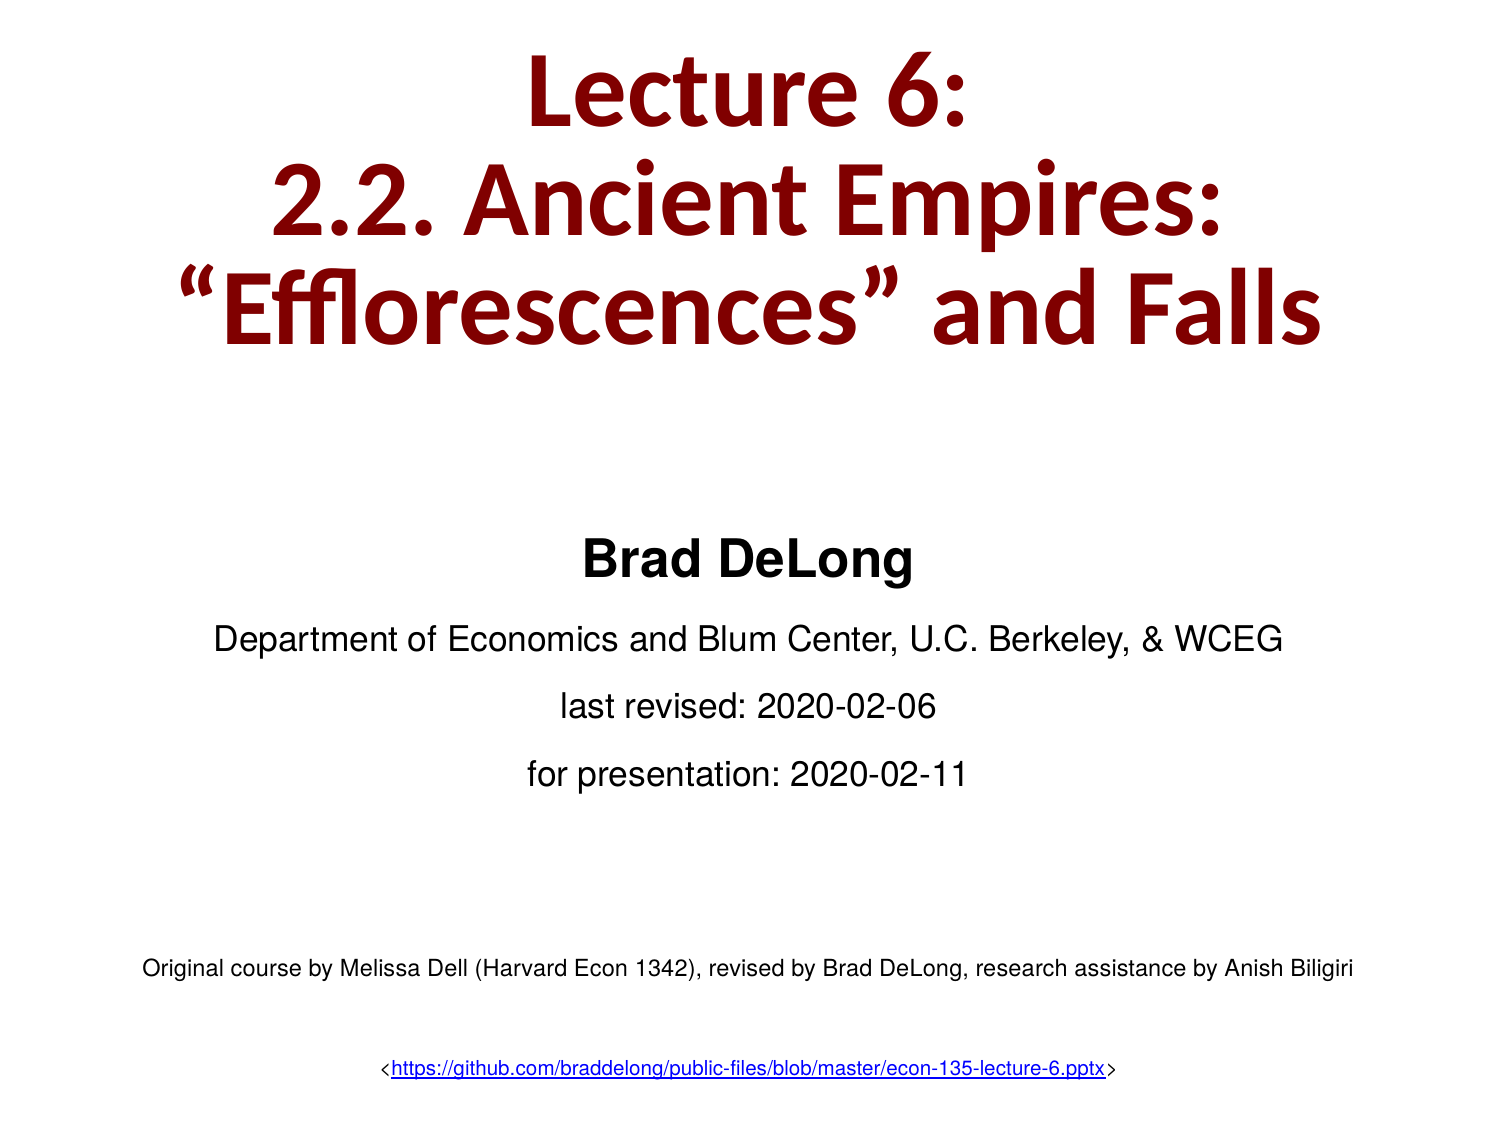

Lecture 6:
2.2. Ancient Empires: “Efflorescences” and Falls

Brad DeLong
Department of Economics and Blum Center, U.C. Berkeley, & WCEG
last revised: 2020-02-06
for presentation: 2020-02-11

Original course by Melissa Dell (Harvard Econ 1342), revised by Brad DeLong, research assistance by Anish Biligiri

<https://github.com/braddelong/public-files/blob/master/econ-135-lecture-6.pptx>